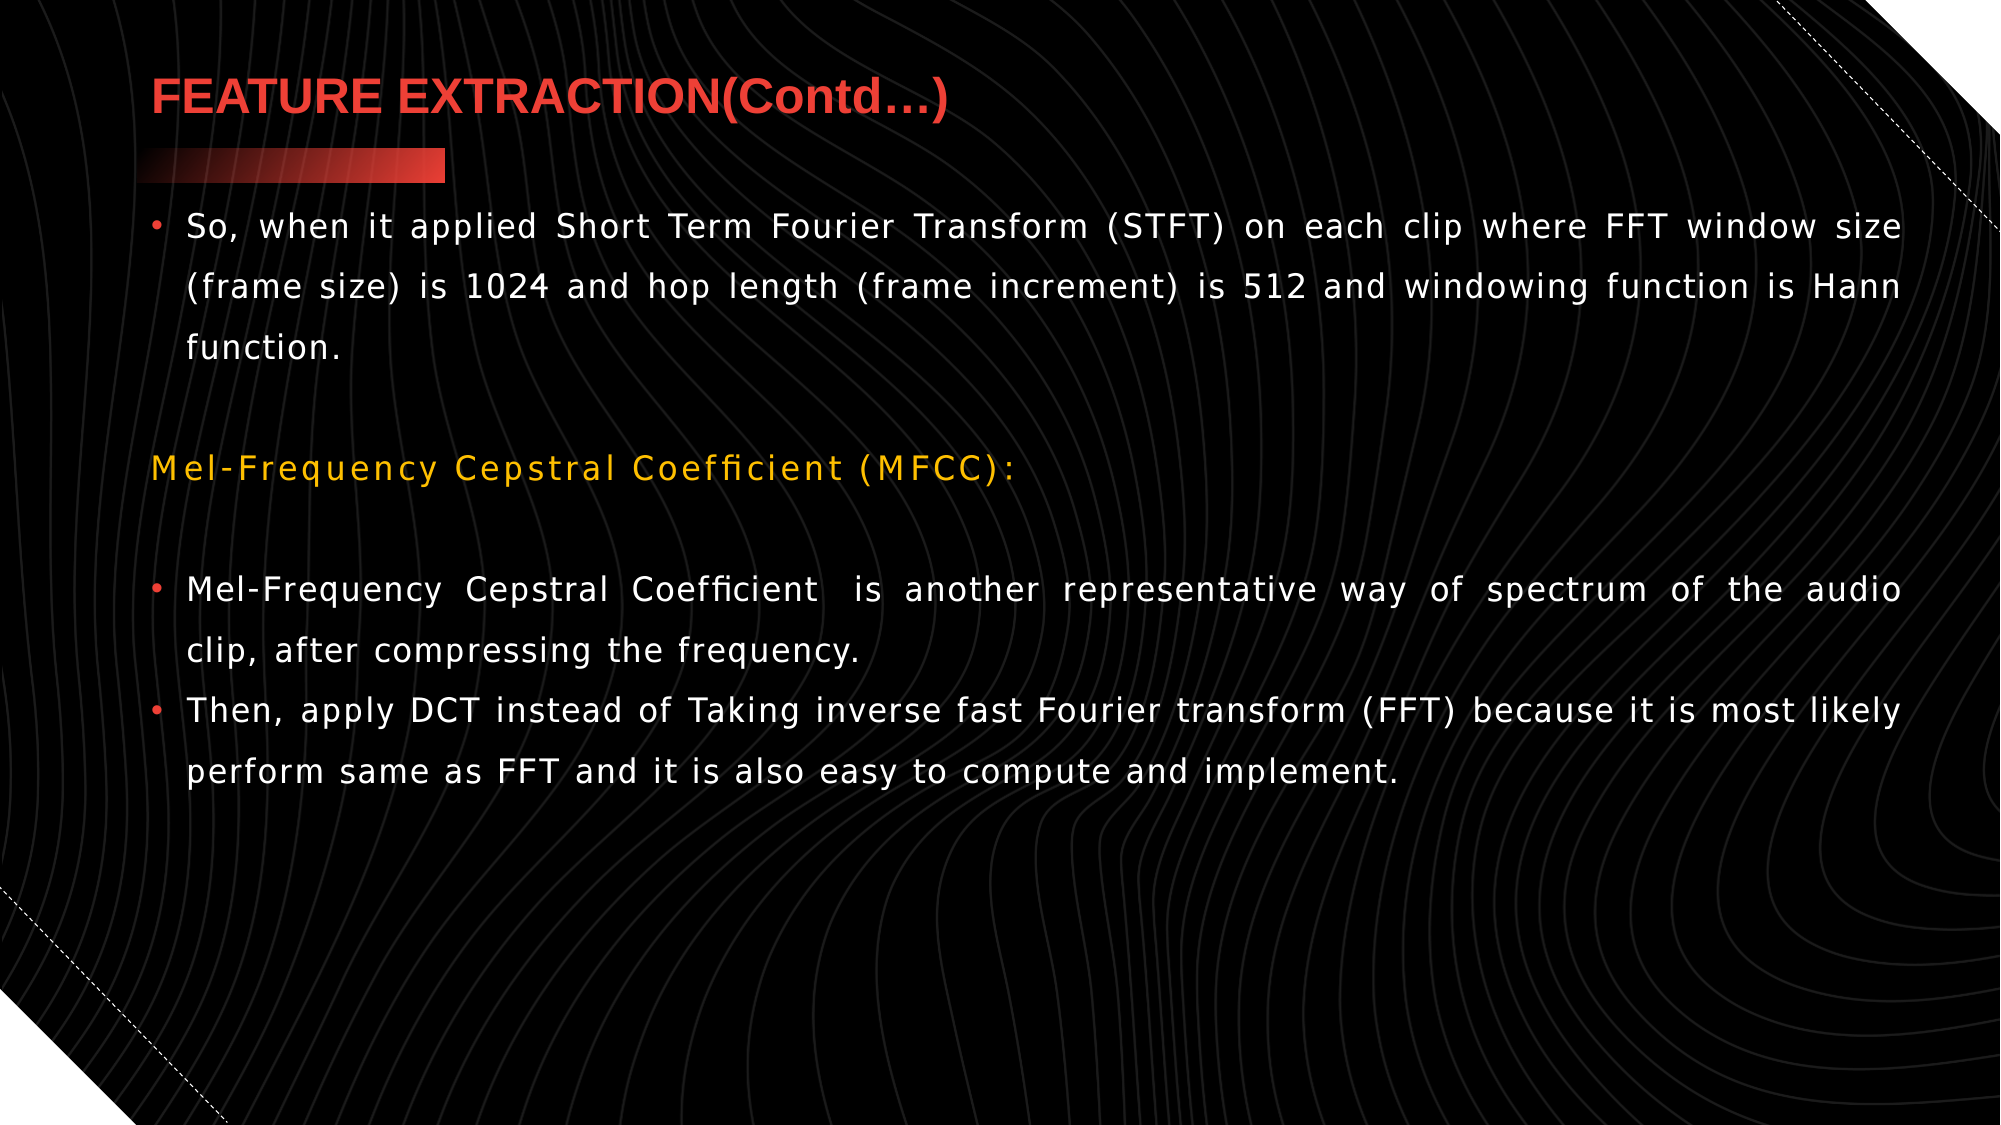

FEATURE EXTRACTION(Contd…)
So, when it applied Short Term Fourier Transform (STFT) on each clip where FFT window size (frame size) is 1024 and hop length (frame increment) is 512 and windowing function is Hann function.

Mel-Frequency Cepstral Coefficient (MFCC):

Mel-Frequency Cepstral Coefficient  is another representative way of spectrum of the audio clip, after compressing the frequency.
Then, apply DCT instead of Taking inverse fast Fourier transform (FFT) because it is most likely perform same as FFT and it is also easy to compute and implement.